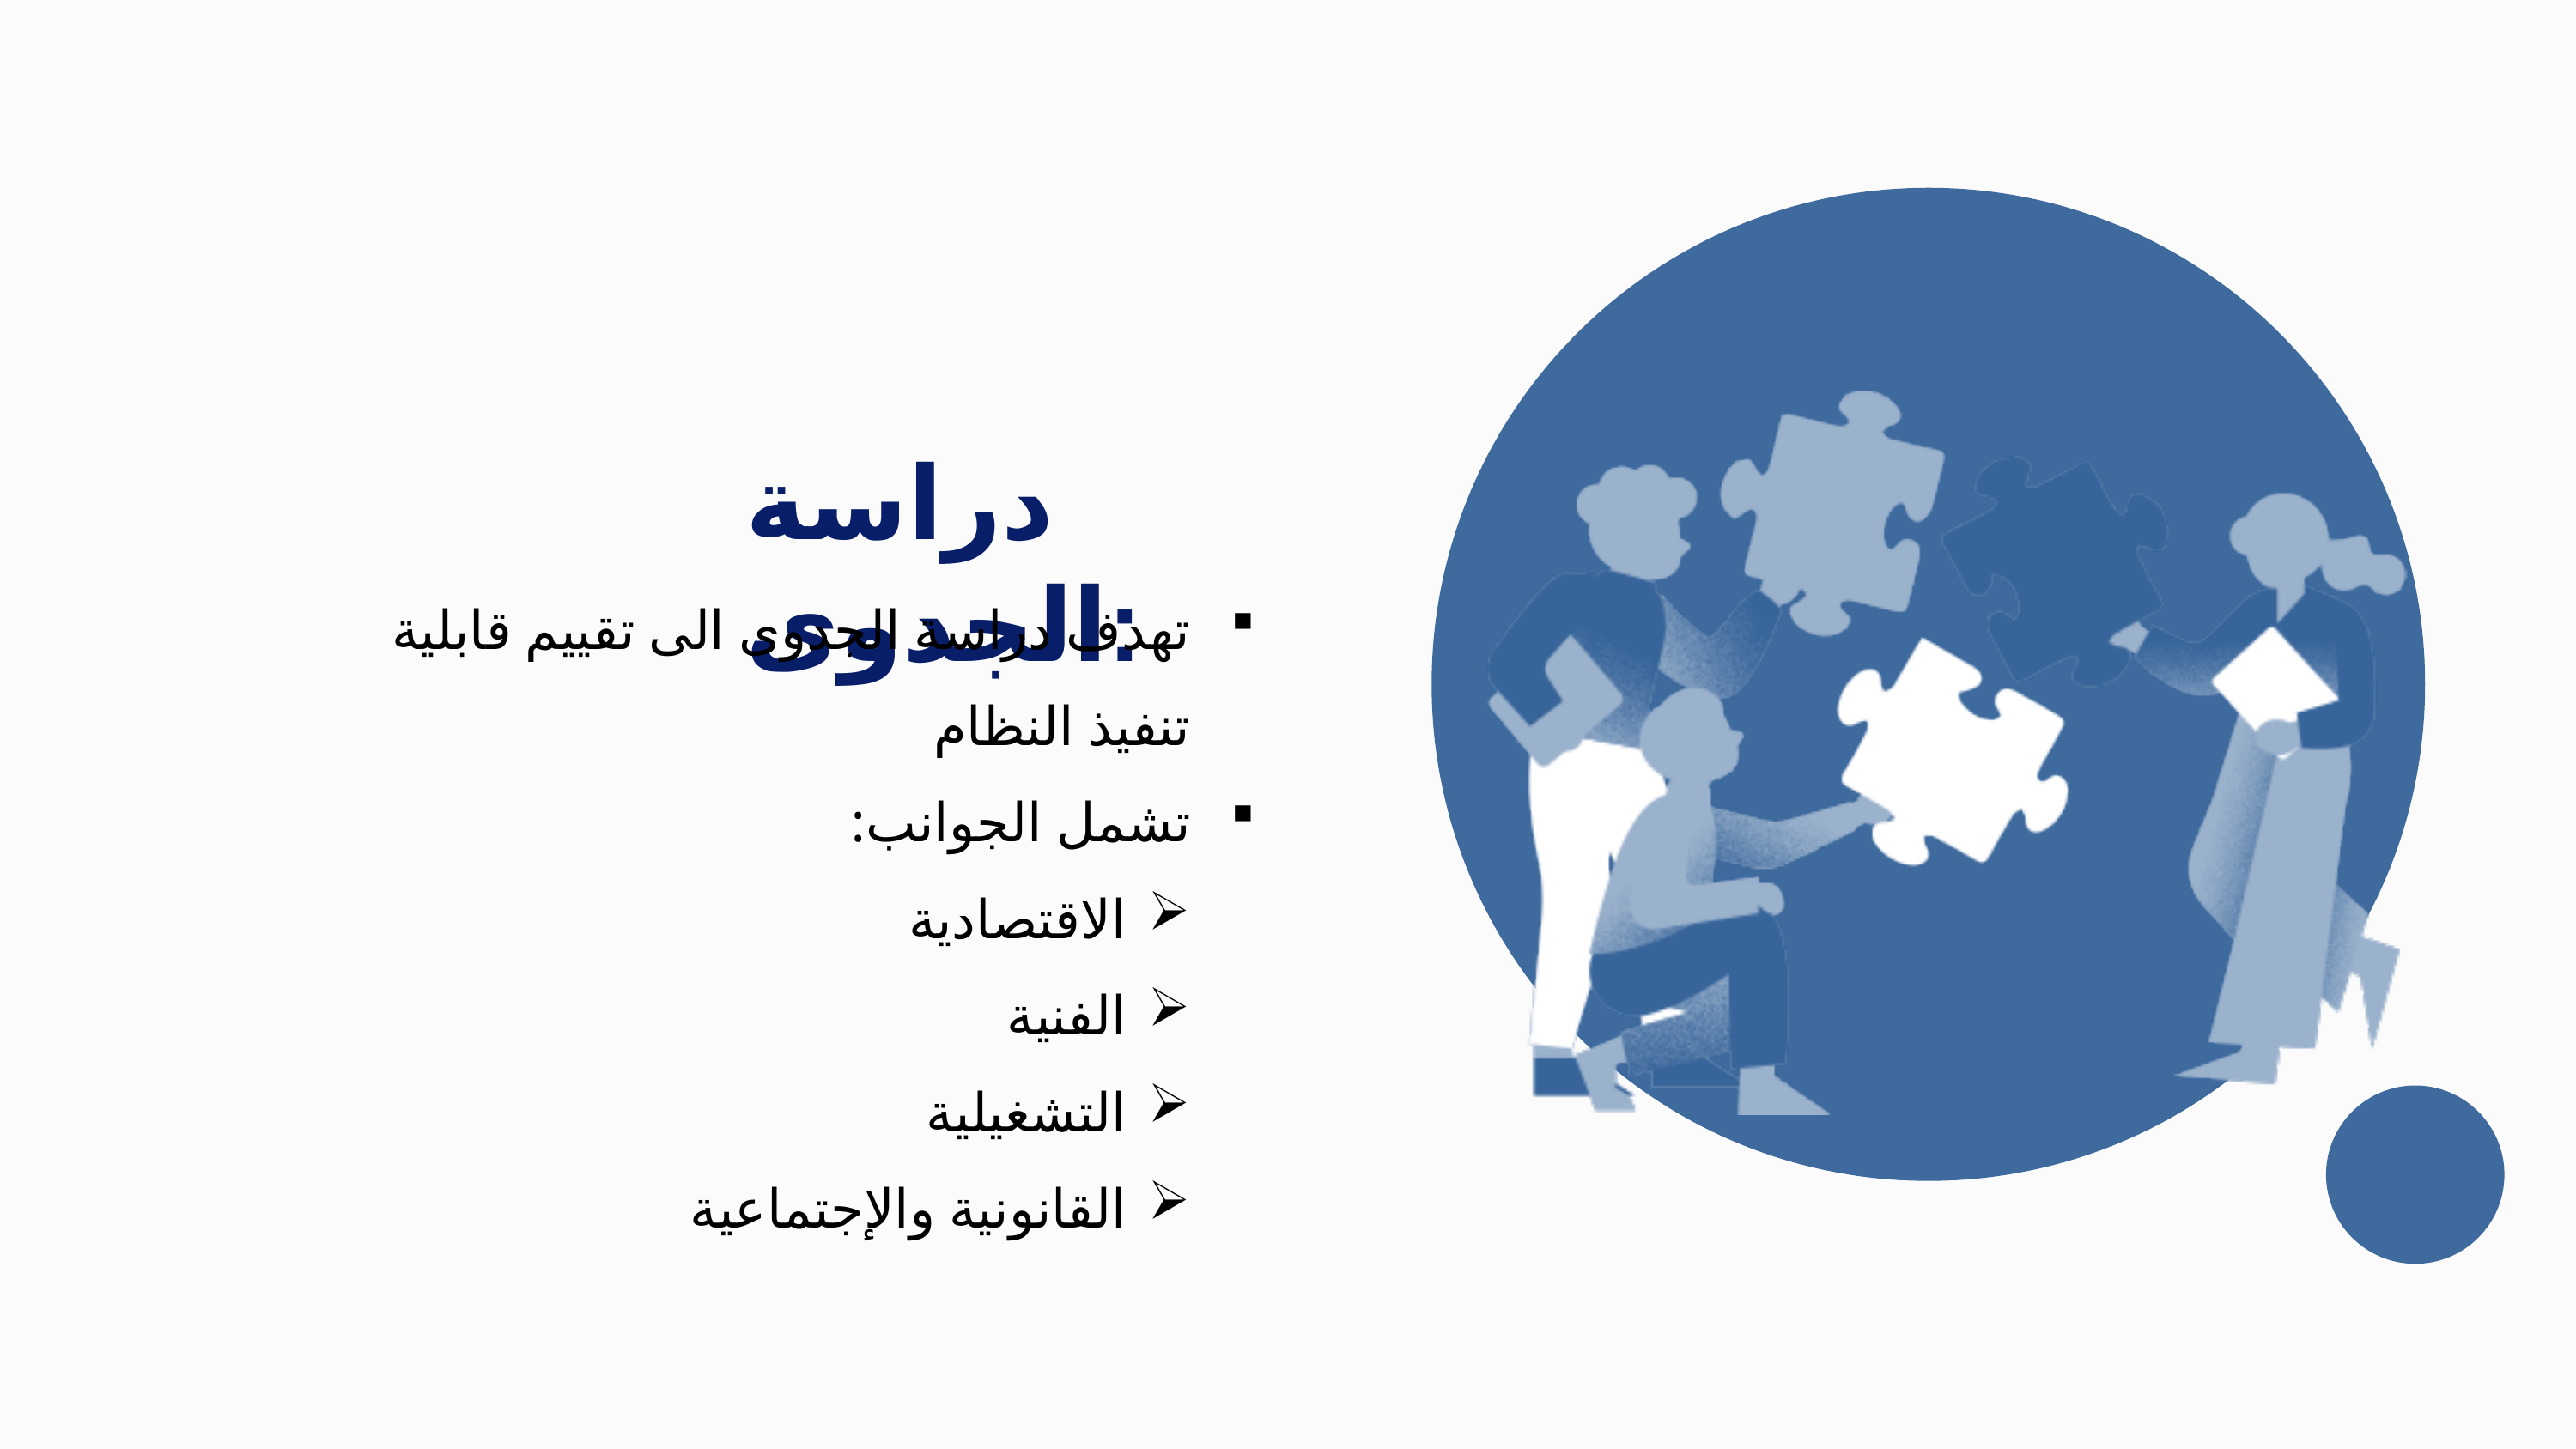

دراسة الجدوى:

تهدف دراسة الجدوى الى تقييم قابلية تنفيذ النظام
تشمل الجوانب:
الاقتصادية
الفنية
التشغيلية
القانونية والإجتماعية